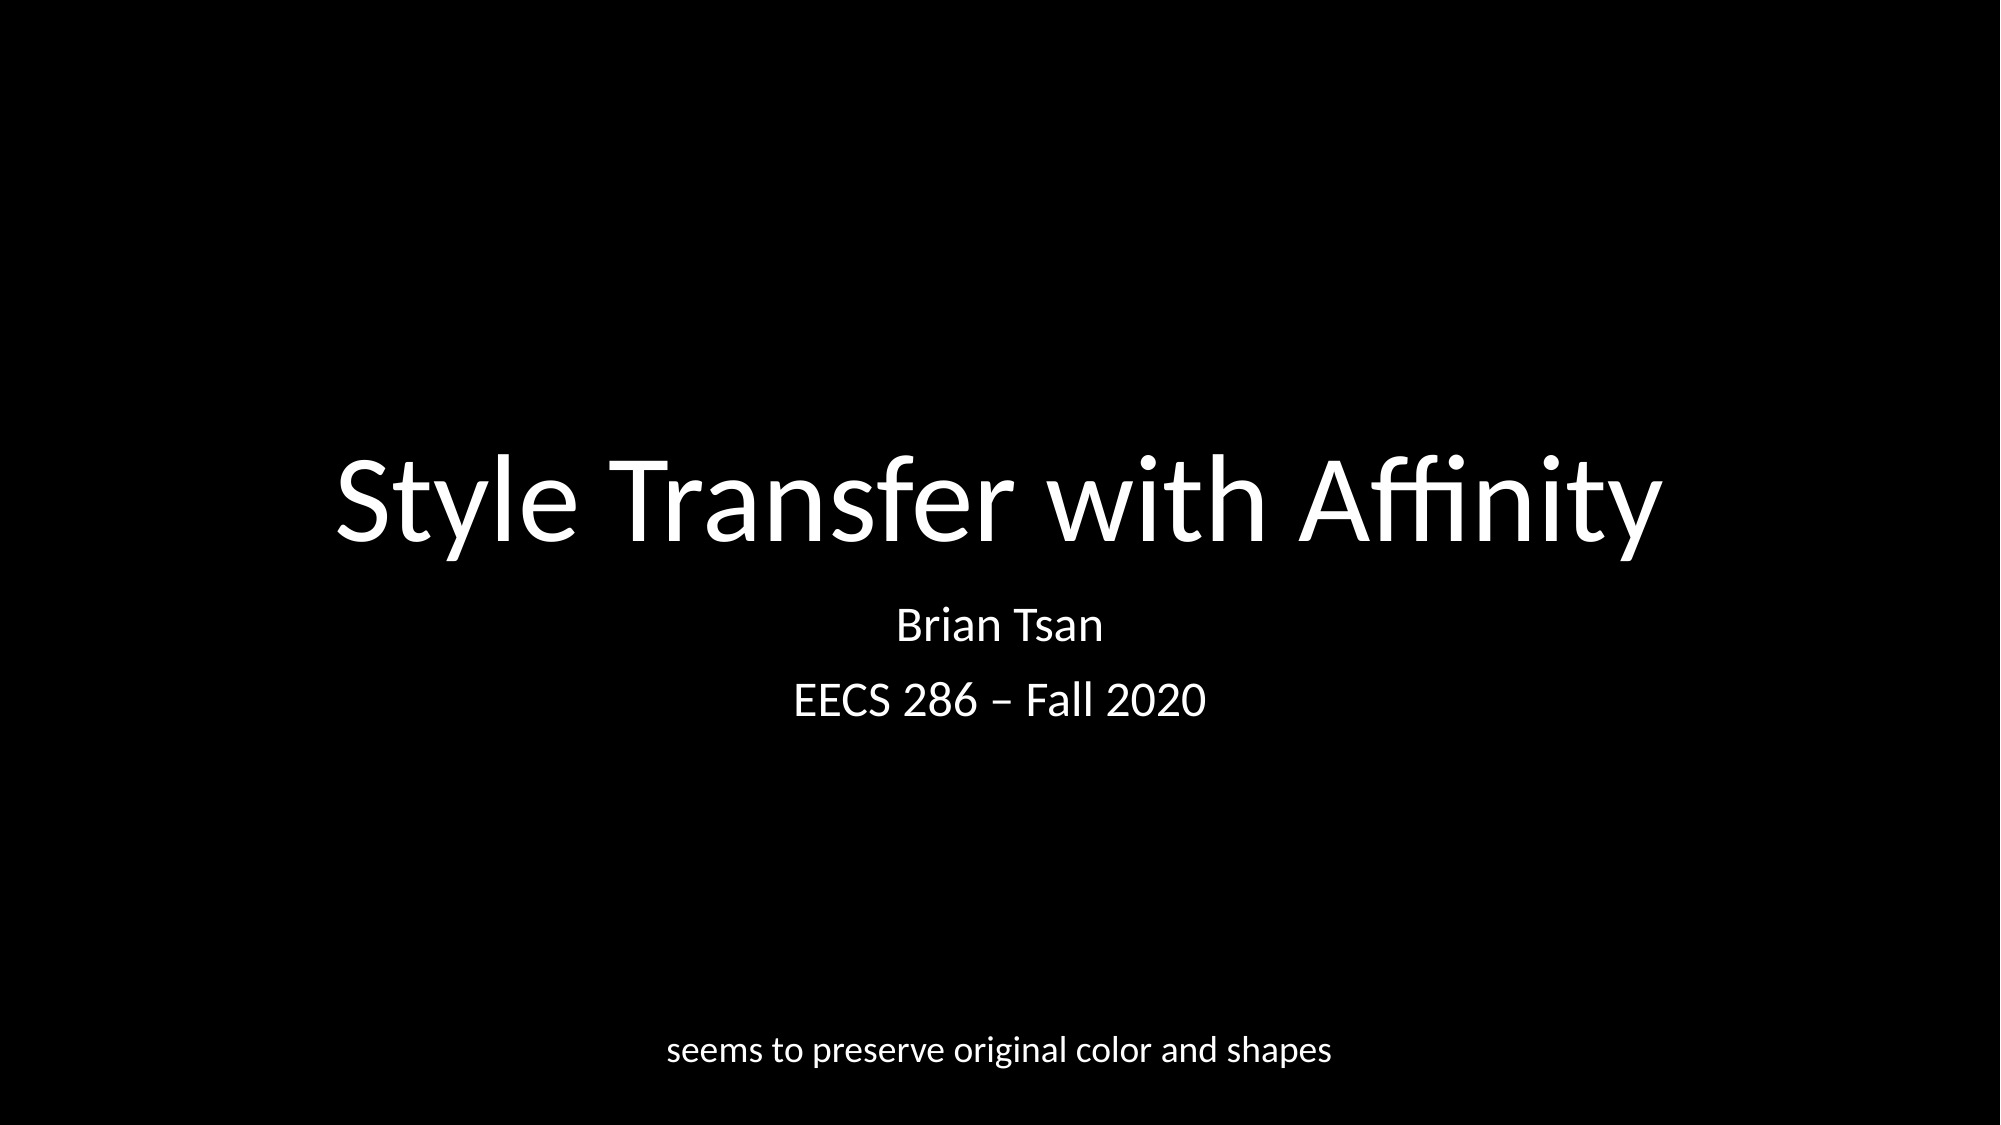

# Style Transfer with Affinity
Brian Tsan
EECS 286 – Fall 2020
seems to preserve original color and shapes